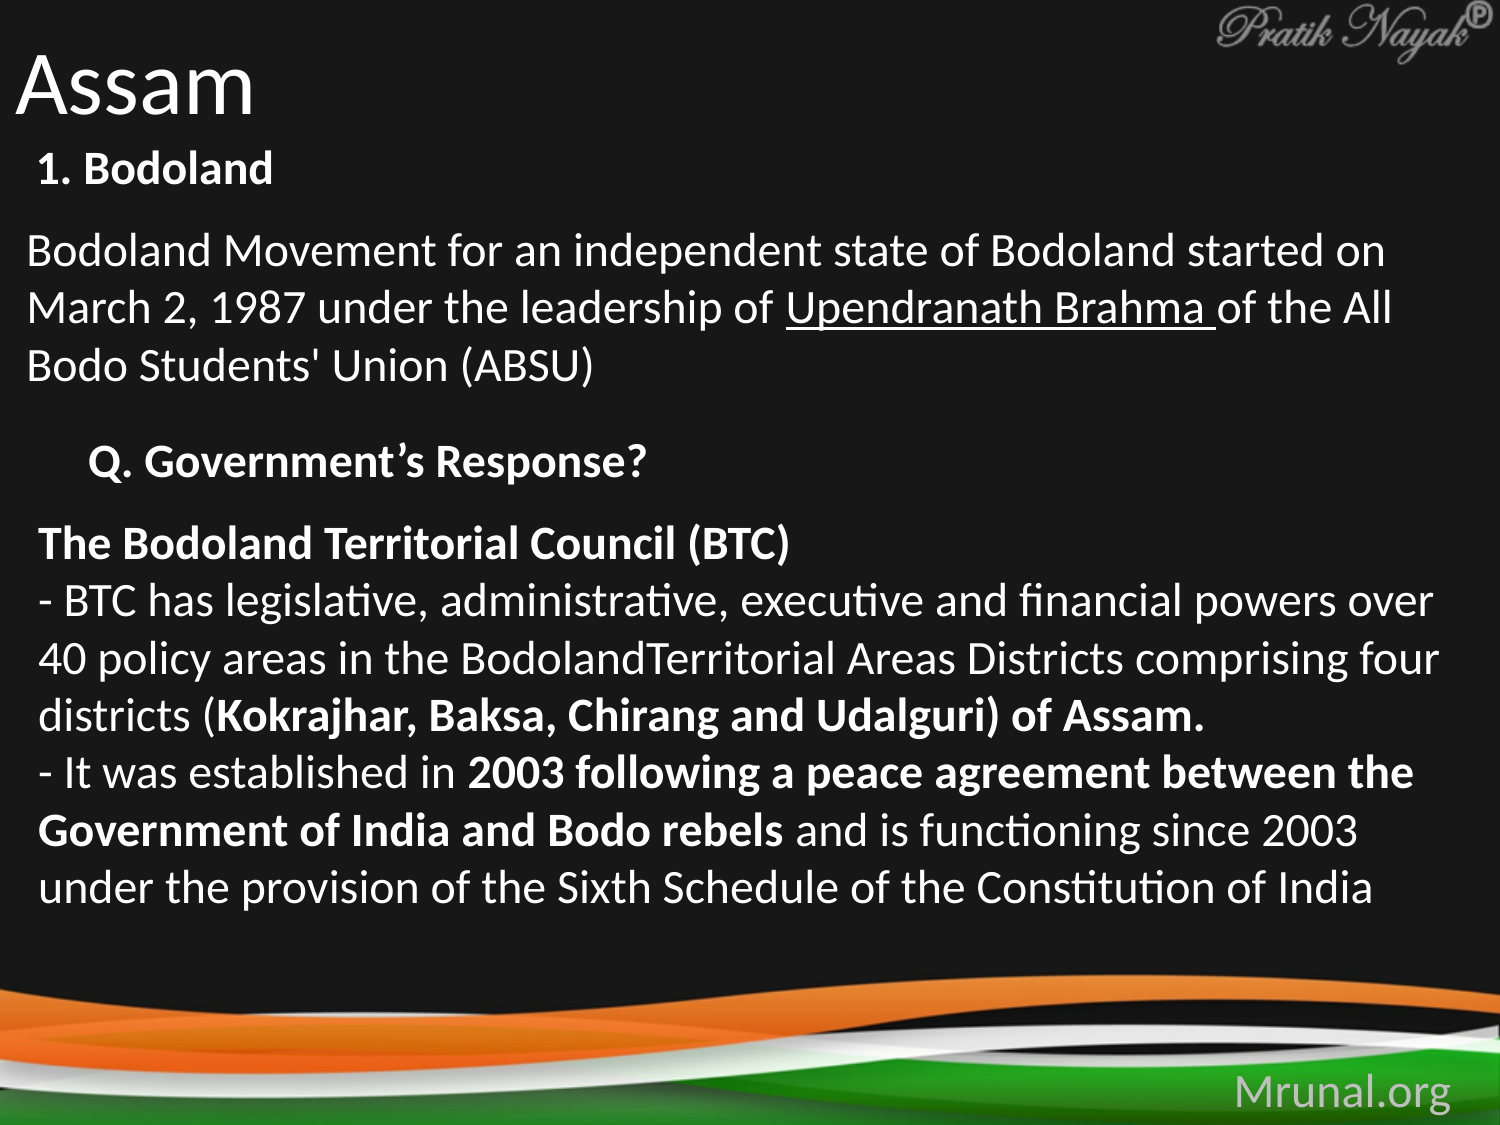

# Assam
1. Bodoland
Bodoland Movement for an independent state of Bodoland started on March 2, 1987 under the leadership of Upendranath Brahma of the All Bodo Students' Union (ABSU)
Q. Government’s Response?
The Bodoland Territorial Council (BTC)
- BTC has legislative, administrative, executive and financial powers over 40 policy areas in the BodolandTerritorial Areas Districts comprising four districts (Kokrajhar, Baksa, Chirang and Udalguri) of Assam.
- It was established in 2003 following a peace agreement between the Government of India and Bodo rebels and is functioning since 2003 under the provision of the Sixth Schedule of the Constitution of India
Mrunal.org